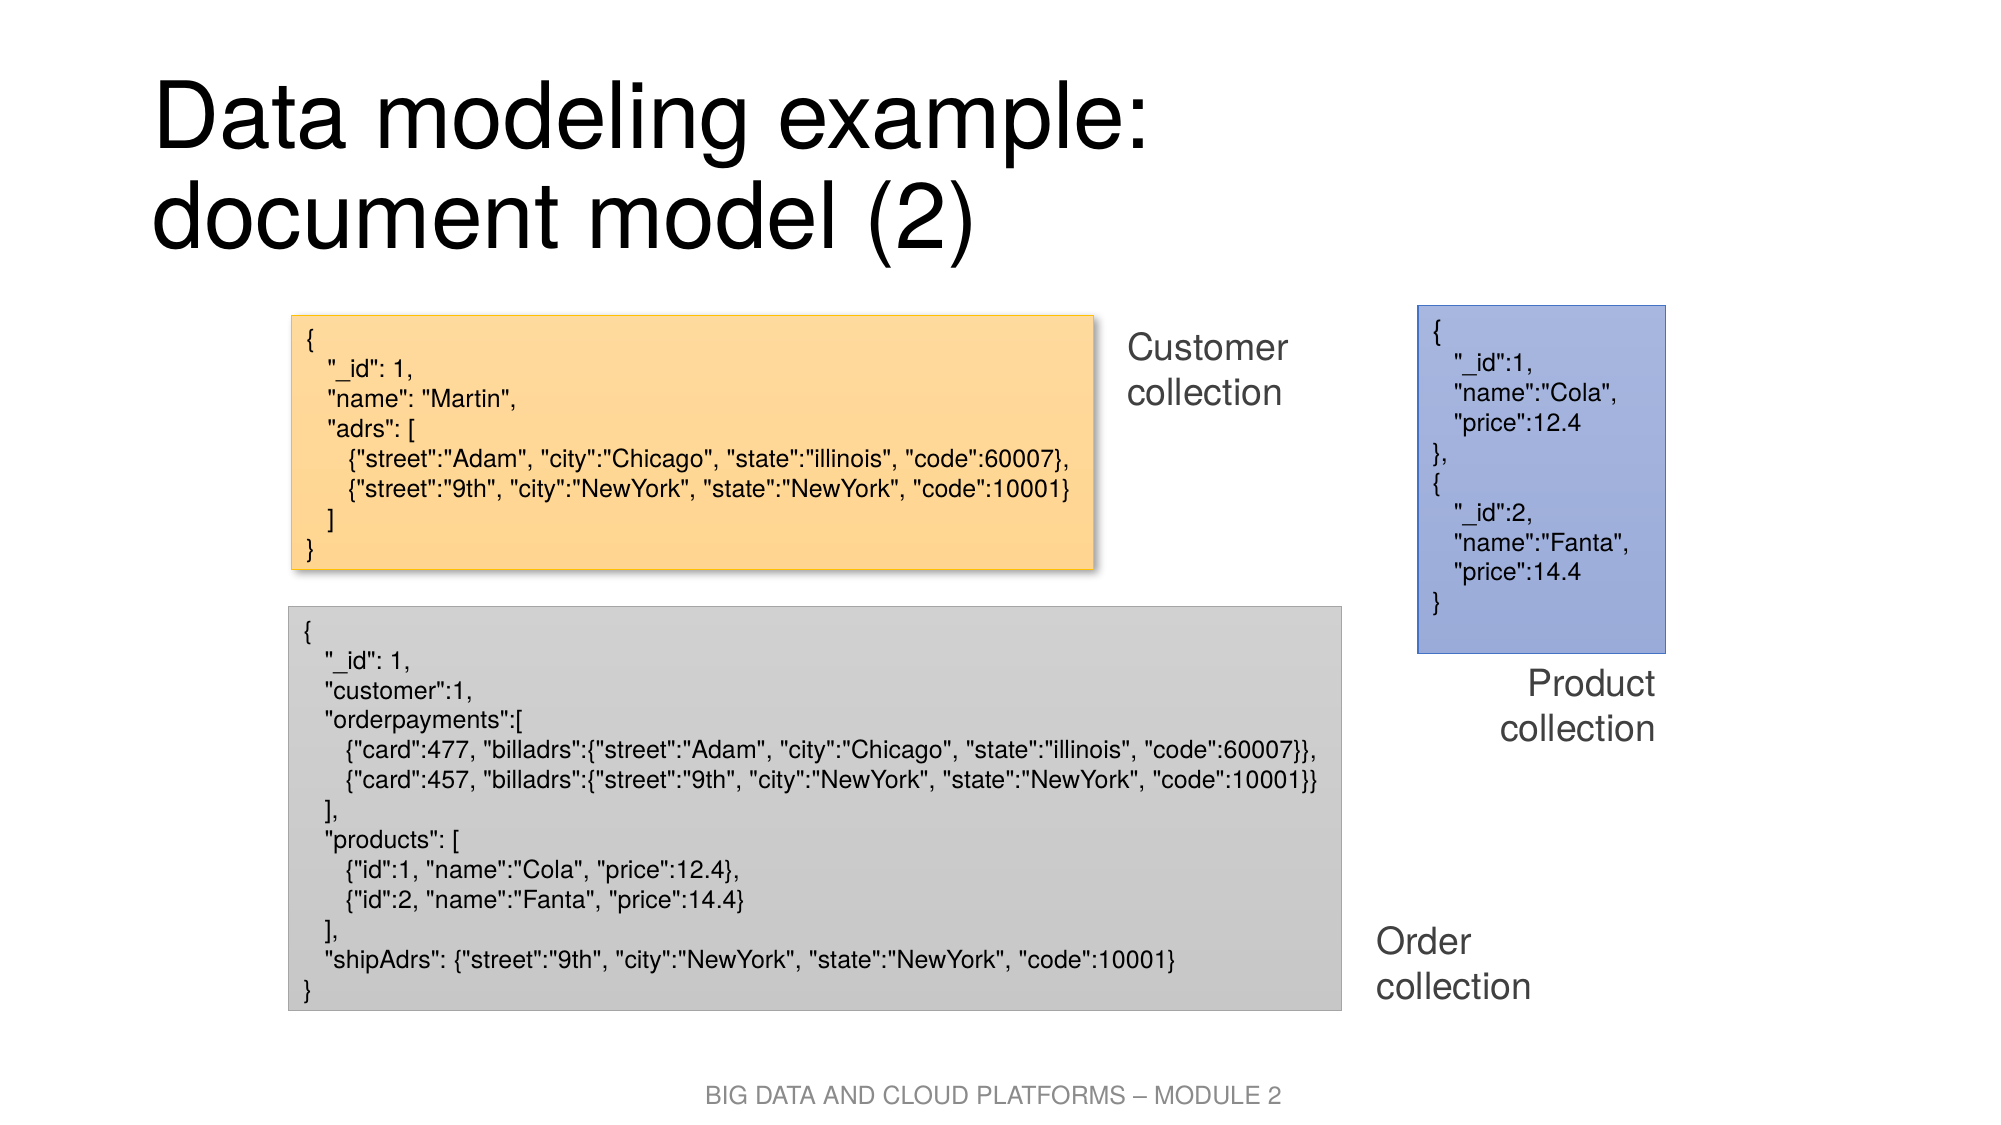

# Data modeling example: document model (2)

{
   "_id":1,
   "name":"Cola",
   "price":12.4
},
{
   "_id":2,
   "name":"Fanta",
   "price":14.4
}

{
   "_id": 1,
   "name": "Martin",
   "adrs": [
      {"street":"Adam", "city":"Chicago", "state":"illinois", "code":60007},
      {"street":"9th", "city":"NewYork", "state":"NewYork", "code":10001}
   ]
}
Customer
collection
{
   "_id": 1,
   "customer":1,
   "orderpayments":[
      {"card":477, "billadrs":{"street":"Adam", "city":"Chicago", "state":"illinois", "code":60007}},
      {"card":457, "billadrs":{"street":"9th", "city":"NewYork", "state":"NewYork", "code":10001}}
   ],
   "products": [
      {"id":1, "name":"Cola", "price":12.4},
      {"id":2, "name":"Fanta", "price":14.4}
   ],
   "shipAdrs": {"street":"9th", "city":"NewYork", "state":"NewYork", "code":10001}
}
Product
collection
Order
collection